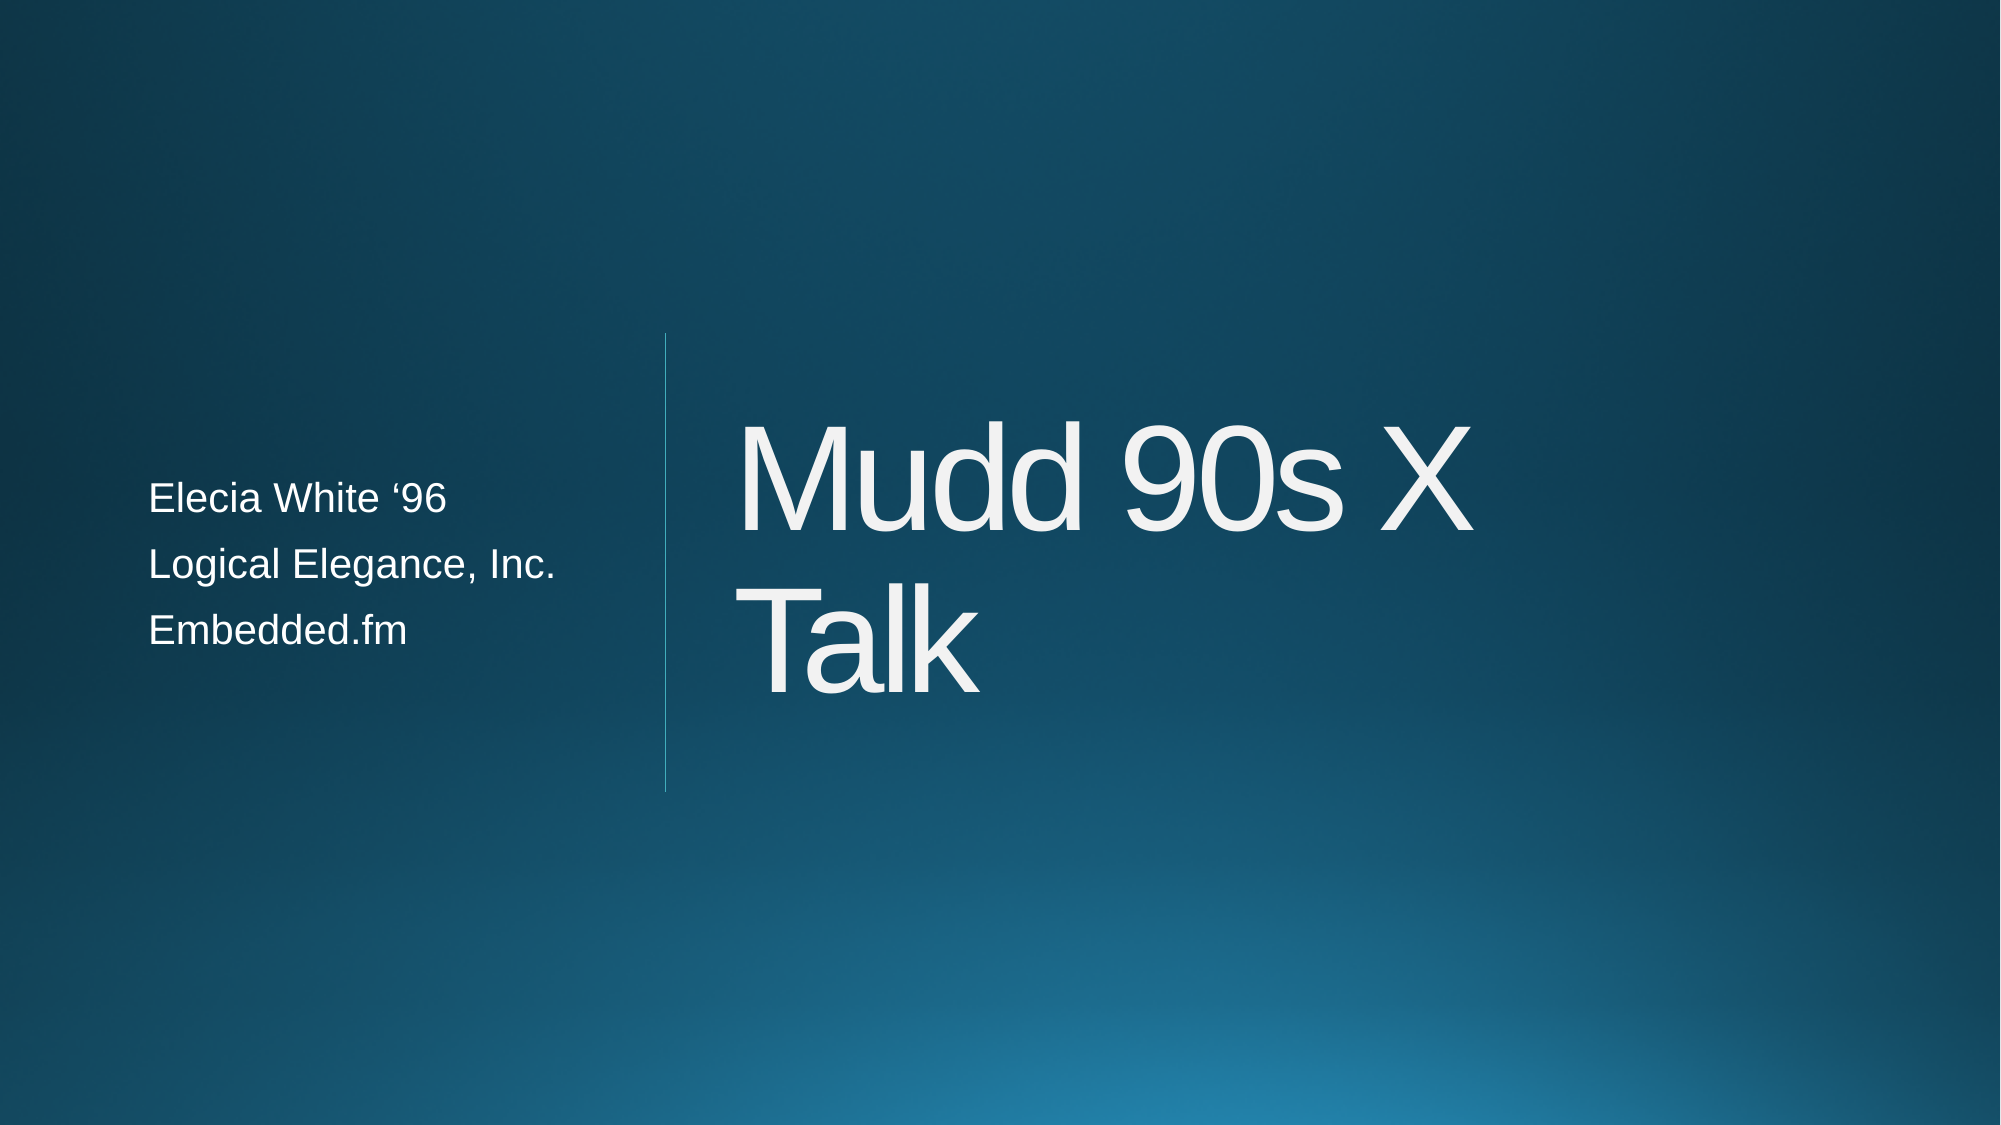

# Mudd 90s X Talk
Elecia White ‘96
Logical Elegance, Inc.
Embedded.fm